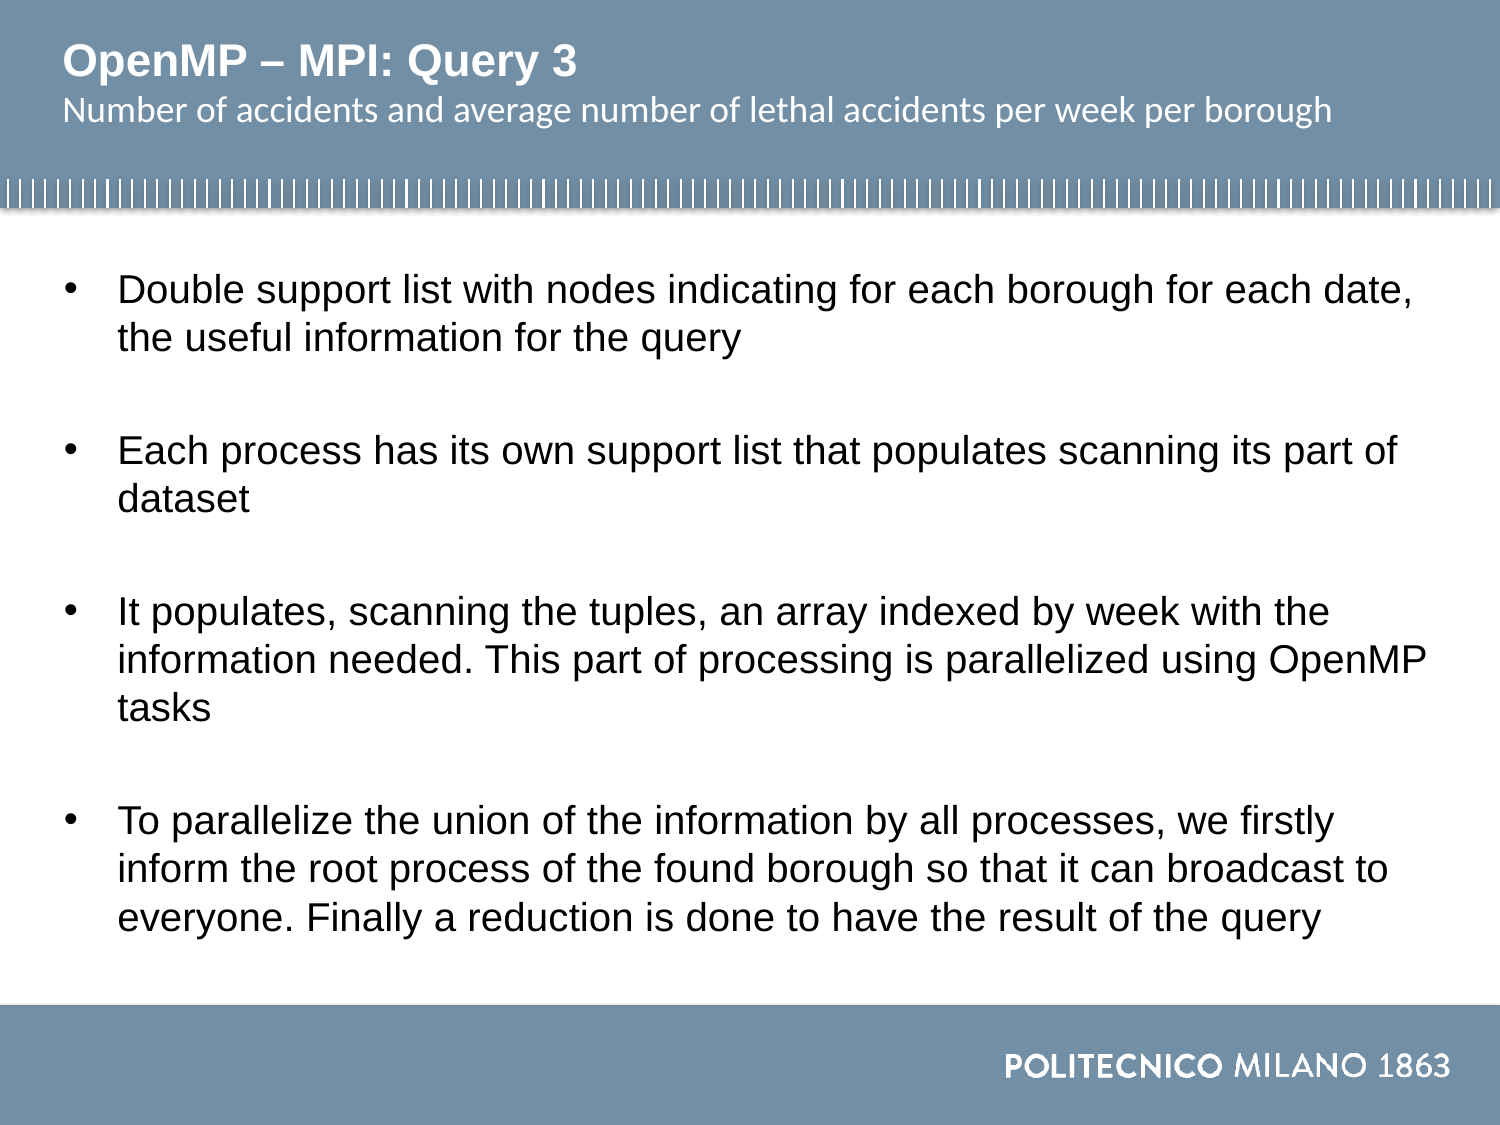

# OpenMP – MPI: Query 3 Number of accidents and average number of lethal accidents per week per borough
Double support list with nodes indicating for each borough for each date, the useful information for the query

Each process has its own support list that populates scanning its part of dataset

It populates, scanning the tuples, an array indexed by week with the information needed. This part of processing is parallelized using OpenMP tasks

To parallelize the union of the information by all processes, we firstly inform the root process of the found borough so that it can broadcast to everyone. Finally a reduction is done to have the result of the query